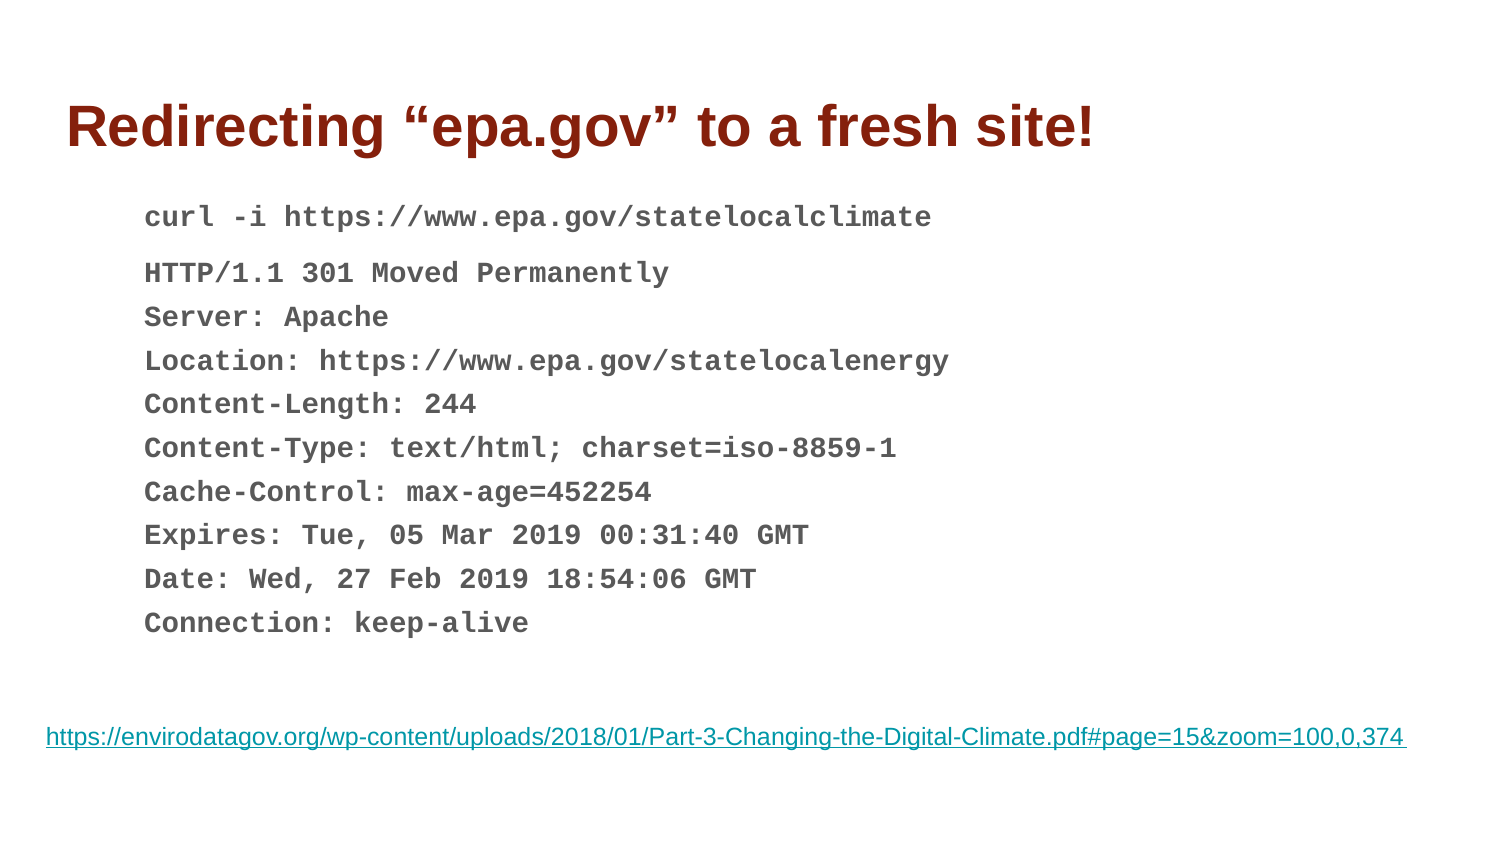

# Redirecting “epa.gov” to a fresh site!
curl -i https://www.epa.gov/statelocalclimate
HTTP/1.1 301 Moved Permanently
Server: Apache
Location: https://www.epa.gov/statelocalenergy
Content-Length: 244
Content-Type: text/html; charset=iso-8859-1
Cache-Control: max-age=452254
Expires: Tue, 05 Mar 2019 00:31:40 GMT
Date: Wed, 27 Feb 2019 18:54:06 GMT
Connection: keep-alive

https://envirodatagov.org/wp-content/uploads/2018/01/Part-3-Changing-the-Digital-Climate.pdf#page=15&zoom=100,0,374